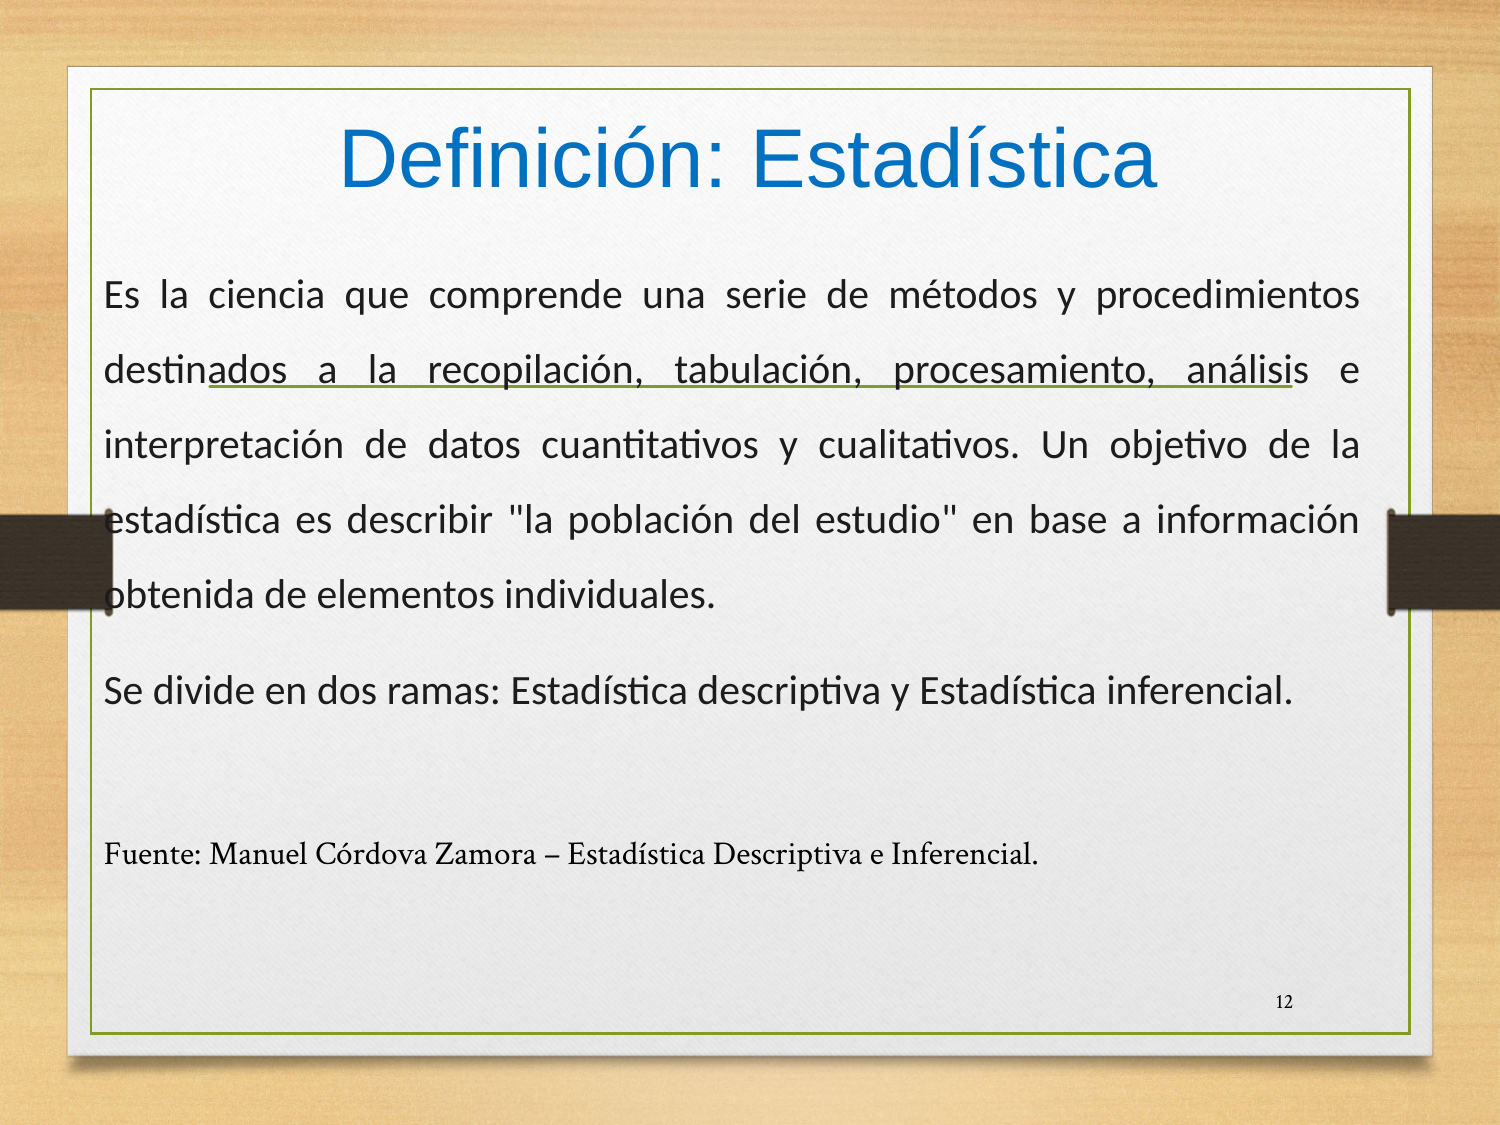

# Definición: Estadística
Es la ciencia que comprende una serie de métodos y procedimientos destinados a la recopilación, tabulación, procesamiento, análisis e interpretación de datos cuantitativos y cualitativos. Un objetivo de la estadística es describir "la población del estudio" en base a información obtenida de elementos individuales.
Se divide en dos ramas: Estadística descriptiva y Estadística inferencial.

Fuente: Manuel Córdova Zamora – Estadística Descriptiva e Inferencial.

12